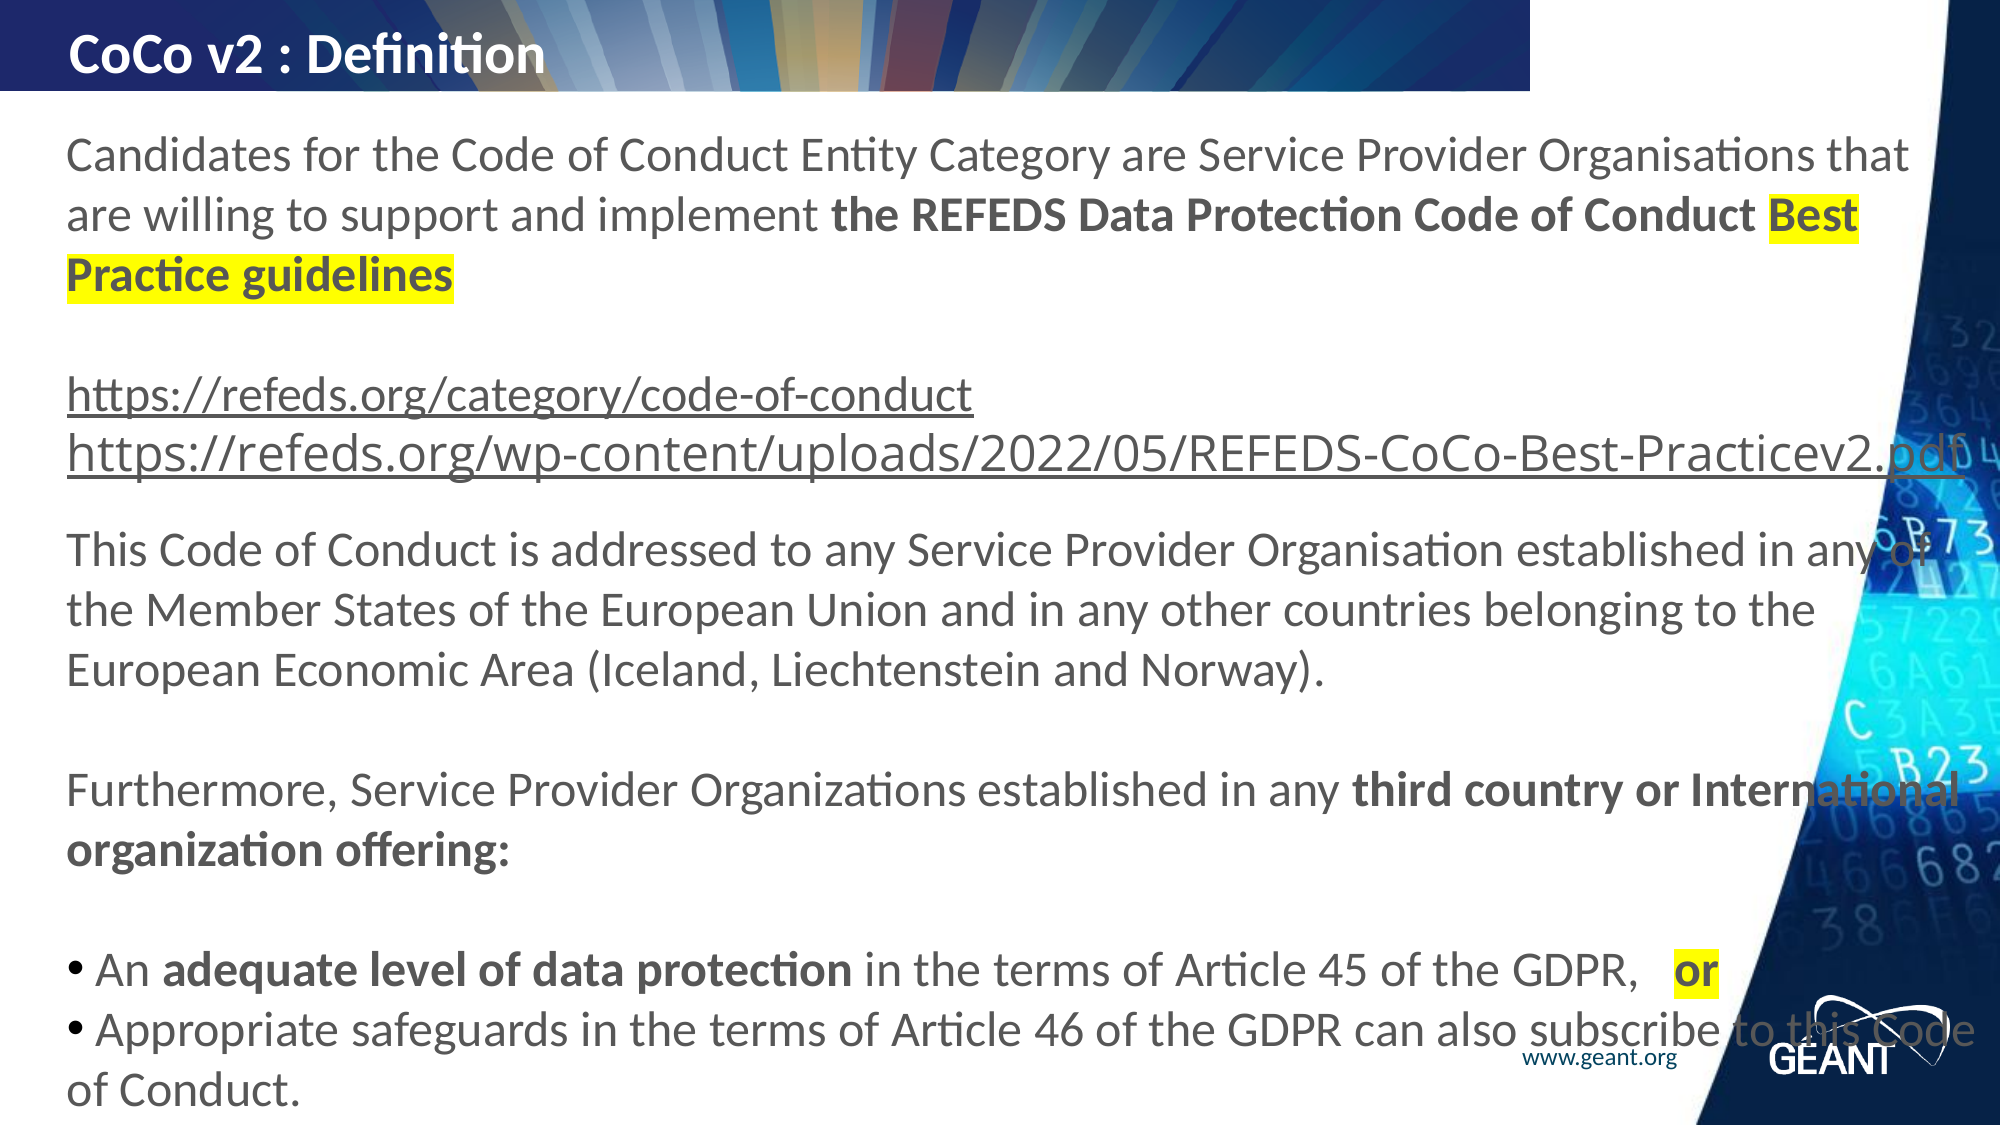

# CoCo v2 : Definition
Candidates for the Code of Conduct Entity Category are Service Provider Organisations that are willing to support and implement the REFEDS Data Protection Code of Conduct Best Practice guidelines
https://refeds.org/category/code-of-conduct
https://refeds.org/wp-content/uploads/2022/05/REFEDS-CoCo-Best-Practicev2.pdf
This Code of Conduct is addressed to any Service Provider Organisation established in any of the Member States of the European Union and in any other countries belonging to the European Economic Area (Iceland, Liechtenstein and Norway).
Furthermore, Service Provider Organizations established in any third country or International organization offering:
 An adequate level of data protection in the terms of Article 45 of the GDPR,   or
 Appropriate safeguards in the terms of Article 46 of the GDPR can also subscribe to this Code of Conduct.